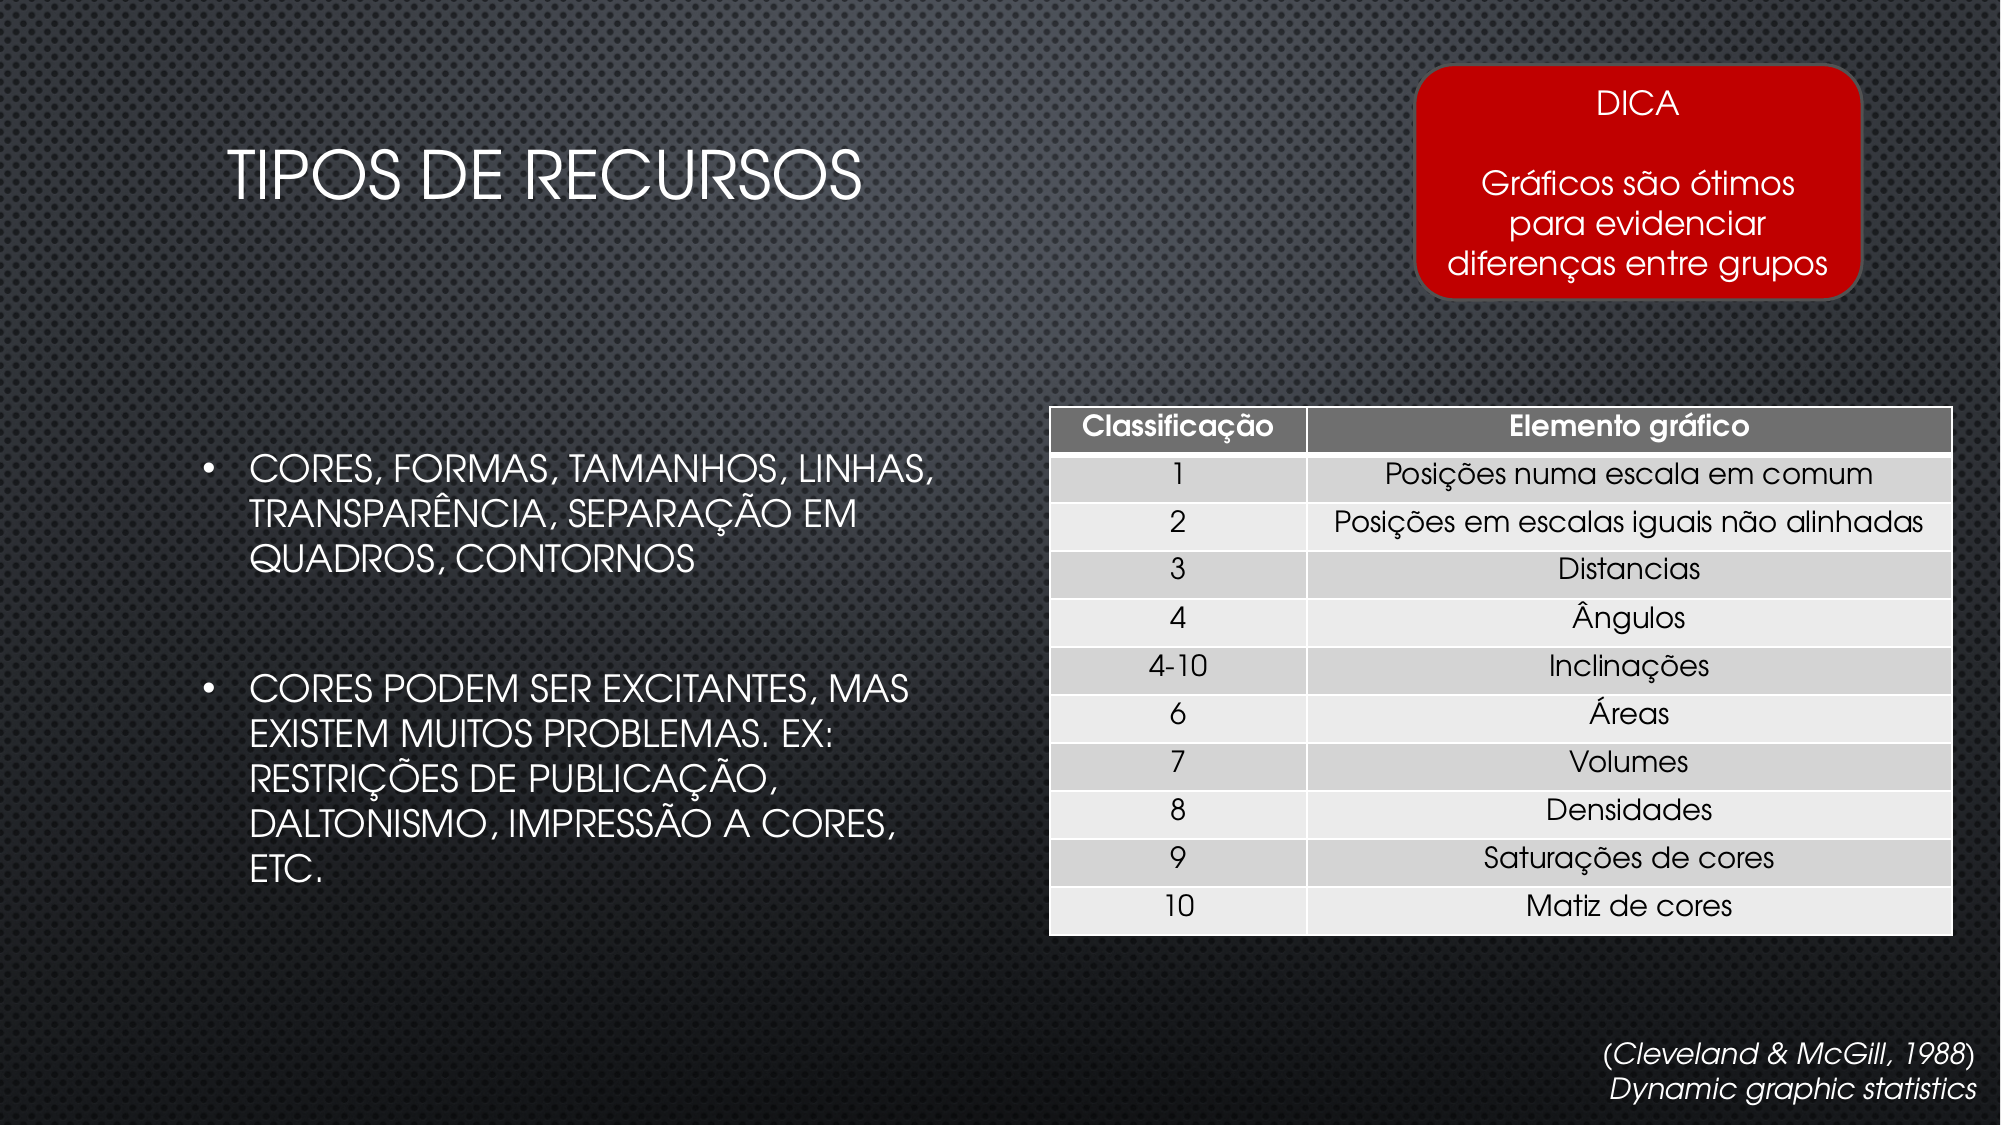

DICA

Gráficos são ótimos para evidenciar diferenças entre grupos
Tipos de recursos
| Classificação | Elemento gráfico |
| --- | --- |
| 1 | Posições numa escala em comum |
| 2 | Posições em escalas iguais não alinhadas |
| 3 | Distancias |
| 4 | Ângulos |
| 4-10 | Inclinações |
| 6 | Áreas |
| 7 | Volumes |
| 8 | Densidades |
| 9 | Saturações de cores |
| 10 | Matiz de cores |
Cores, formas, tamanhos, linhas, transparência, separação em quadros, contornos

Cores podem ser excitantes, mas existem muitos problemas. Ex: restrições de publicação, daltonismo, impressão a cores, etc.
(Cleveland & McGill, 1988)
Dynamic graphic statistics